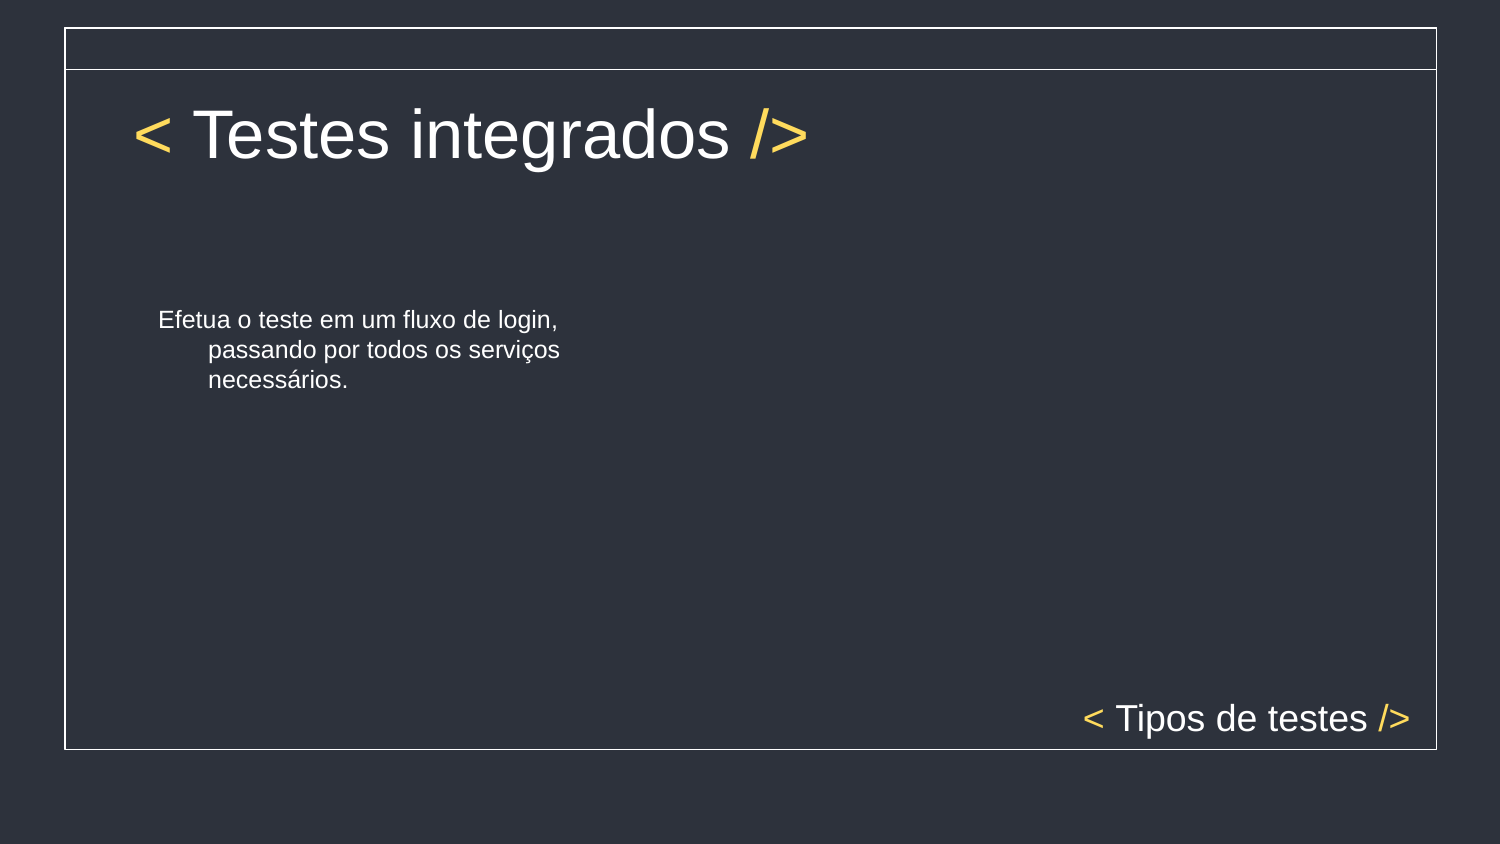

# < Testes integrados />
Efetua o teste em um fluxo de login, passando por todos os serviços necessários.
< Tipos de testes />